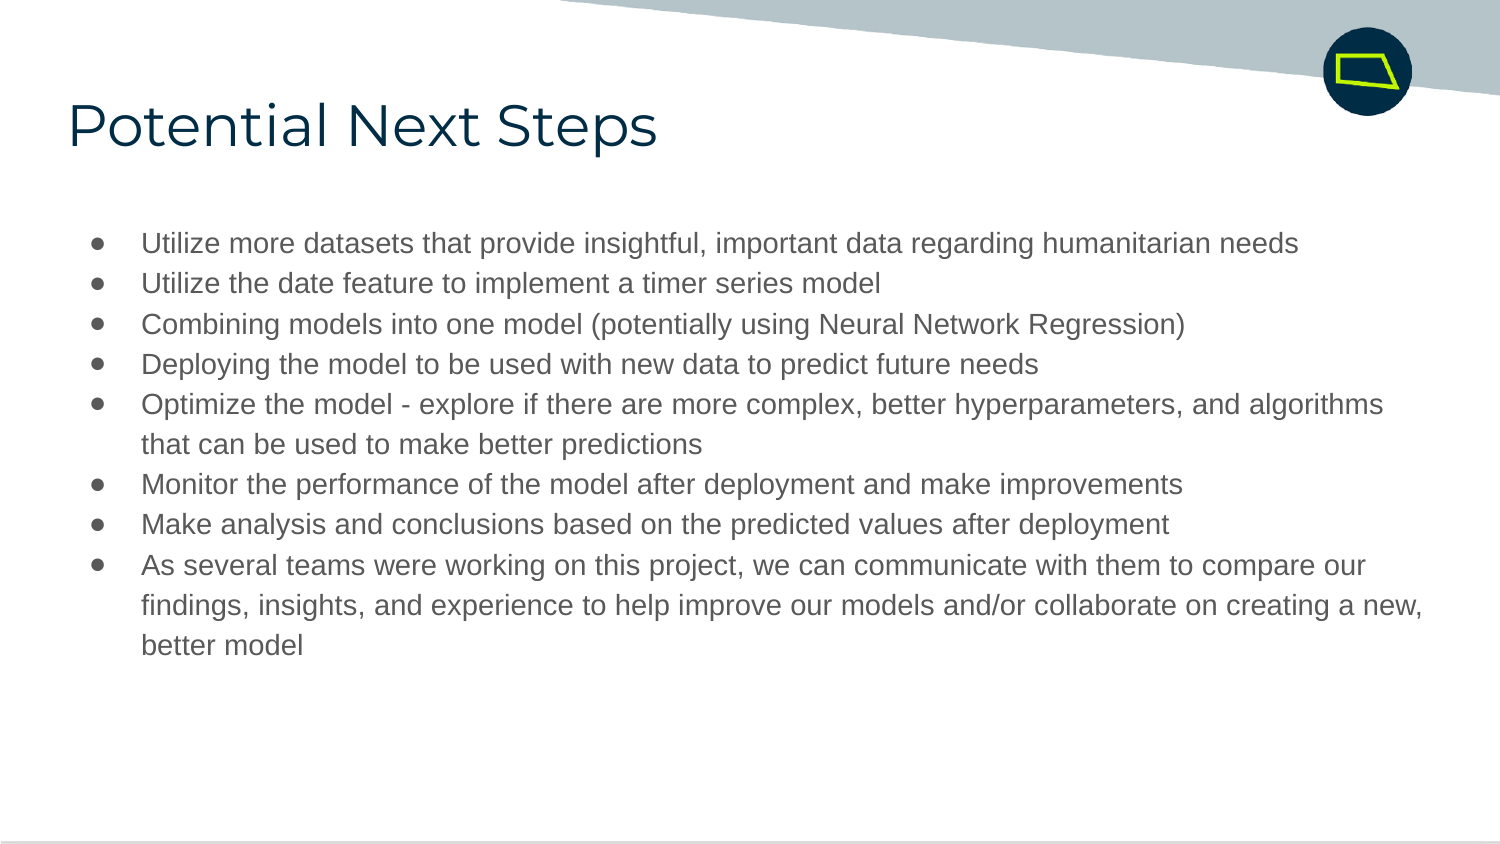

Potential Next Steps
Utilize more datasets that provide insightful, important data regarding humanitarian needs
Utilize the date feature to implement a timer series model
Combining models into one model (potentially using Neural Network Regression)
Deploying the model to be used with new data to predict future needs
Optimize the model - explore if there are more complex, better hyperparameters, and algorithms that can be used to make better predictions
Monitor the performance of the model after deployment and make improvements
Make analysis and conclusions based on the predicted values after deployment
As several teams were working on this project, we can communicate with them to compare our findings, insights, and experience to help improve our models and/or collaborate on creating a new, better model